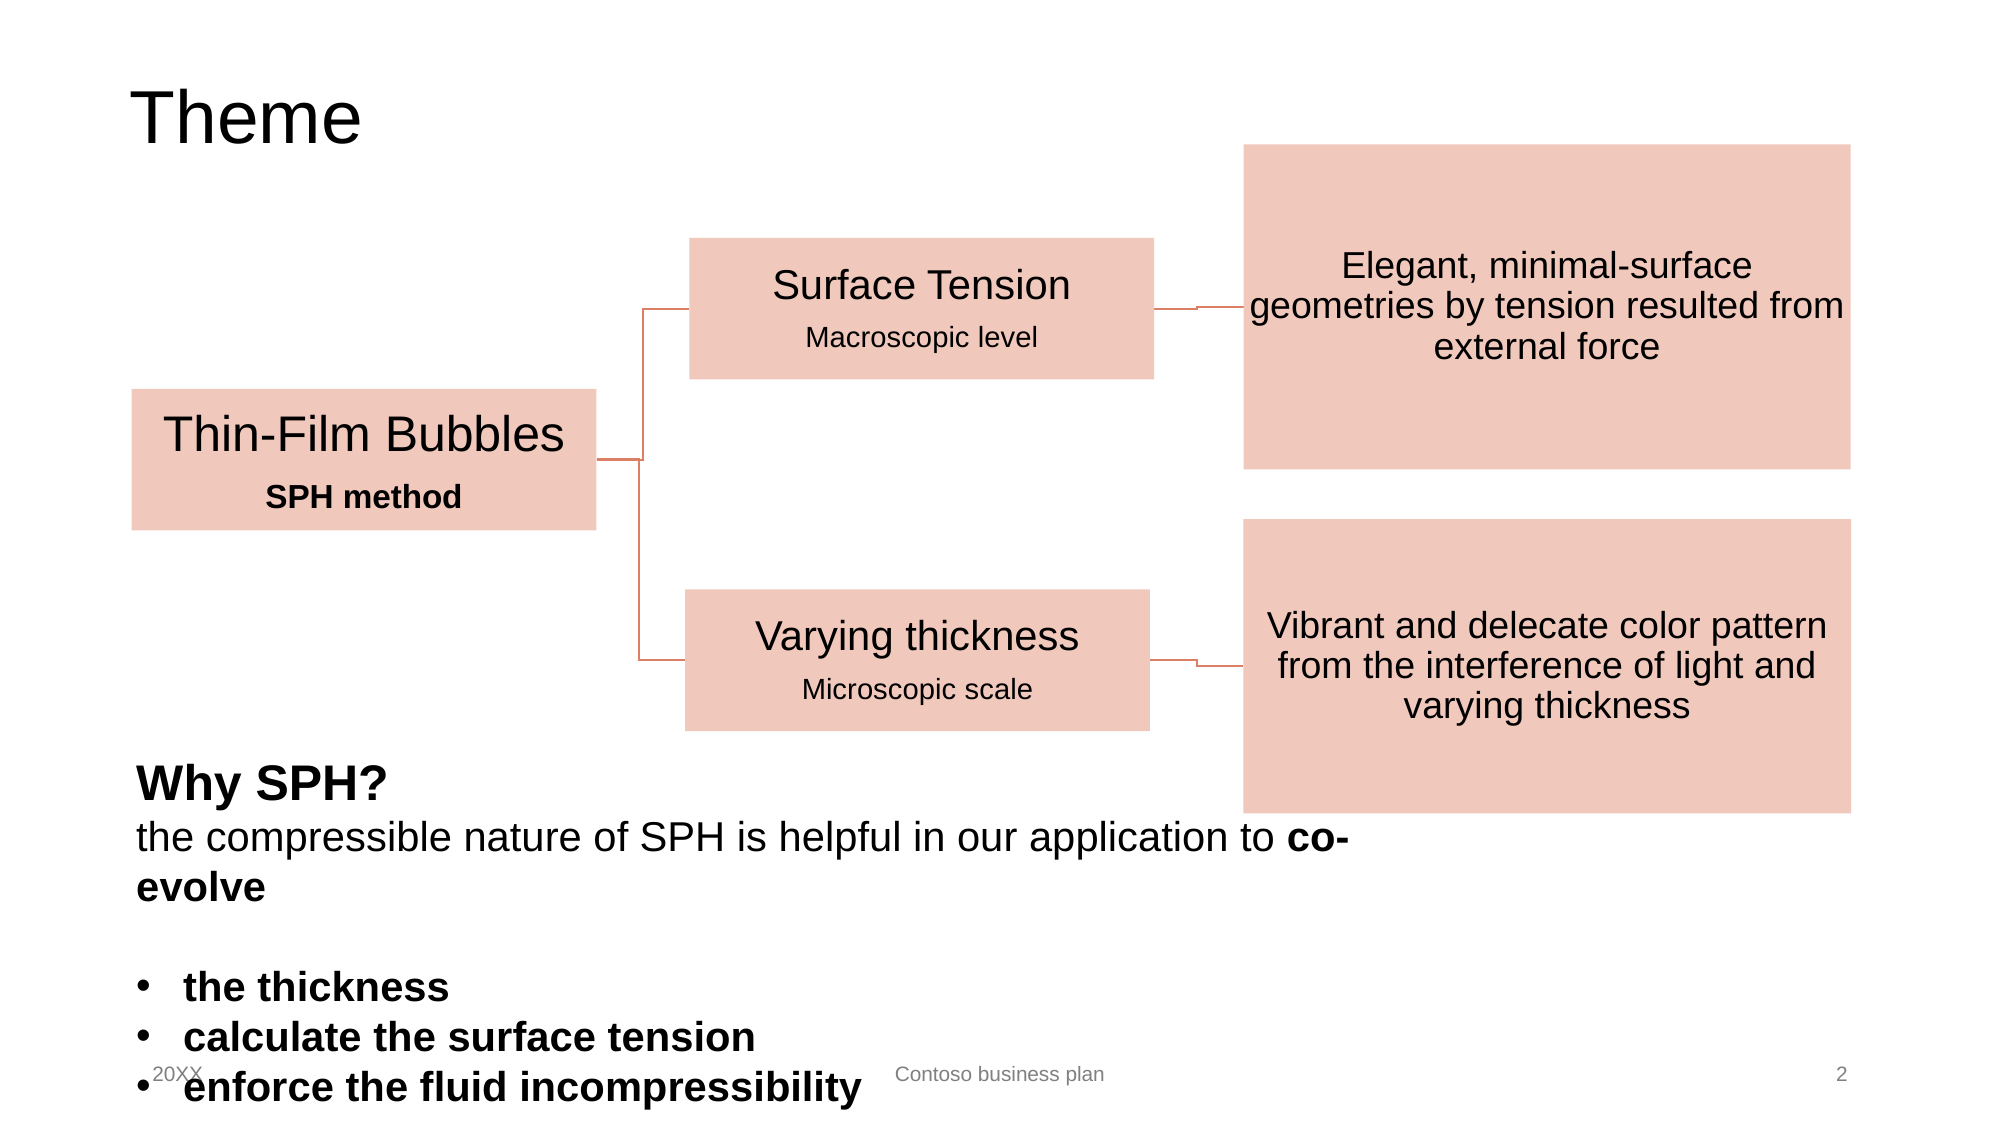

Thin-Film Bubbles
SPH method

Surface Tension
Macroscopic level
Elegant, minimal-surface geometries by tension resulted from external force
Varying thickness
Microscopic scale
Vibrant and delecate color pattern from the interference of light and varying thickness
# Theme

Why SPH?
the compressible nature of SPH is helpful in our application to co-evolve

the thickness
calculate the surface tension
enforce the fluid incompressibility

20XX
Contoso business plan
2